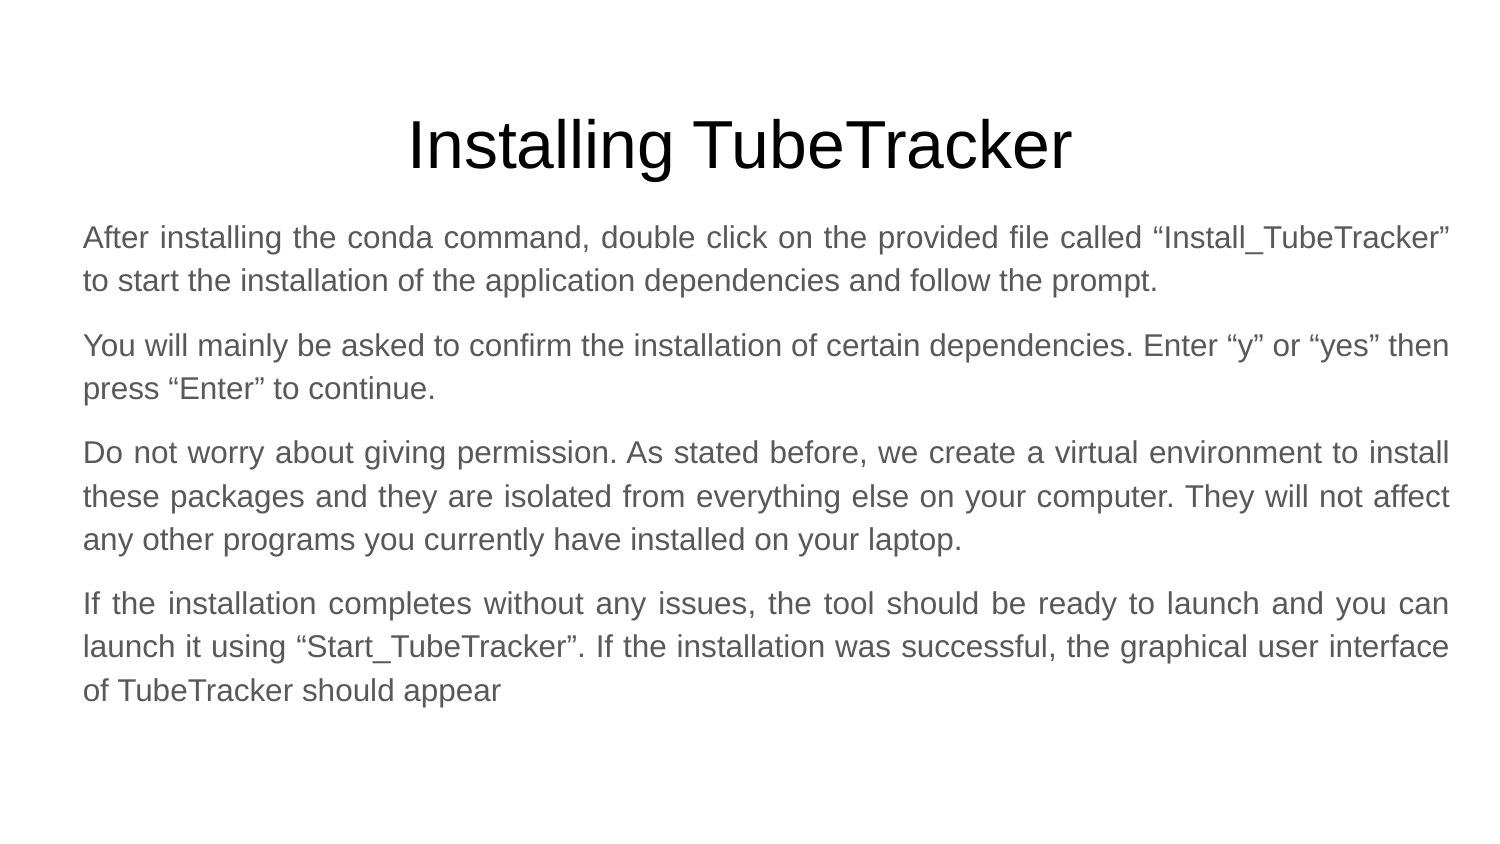

# Installing TubeTracker
After installing the conda command, double click on the provided file called “Install_TubeTracker” to start the installation of the application dependencies and follow the prompt.
You will mainly be asked to confirm the installation of certain dependencies. Enter “y” or “yes” then press “Enter” to continue.
Do not worry about giving permission. As stated before, we create a virtual environment to install these packages and they are isolated from everything else on your computer. They will not affect any other programs you currently have installed on your laptop.
If the installation completes without any issues, the tool should be ready to launch and you can launch it using “Start_TubeTracker”. If the installation was successful, the graphical user interface of TubeTracker should appear